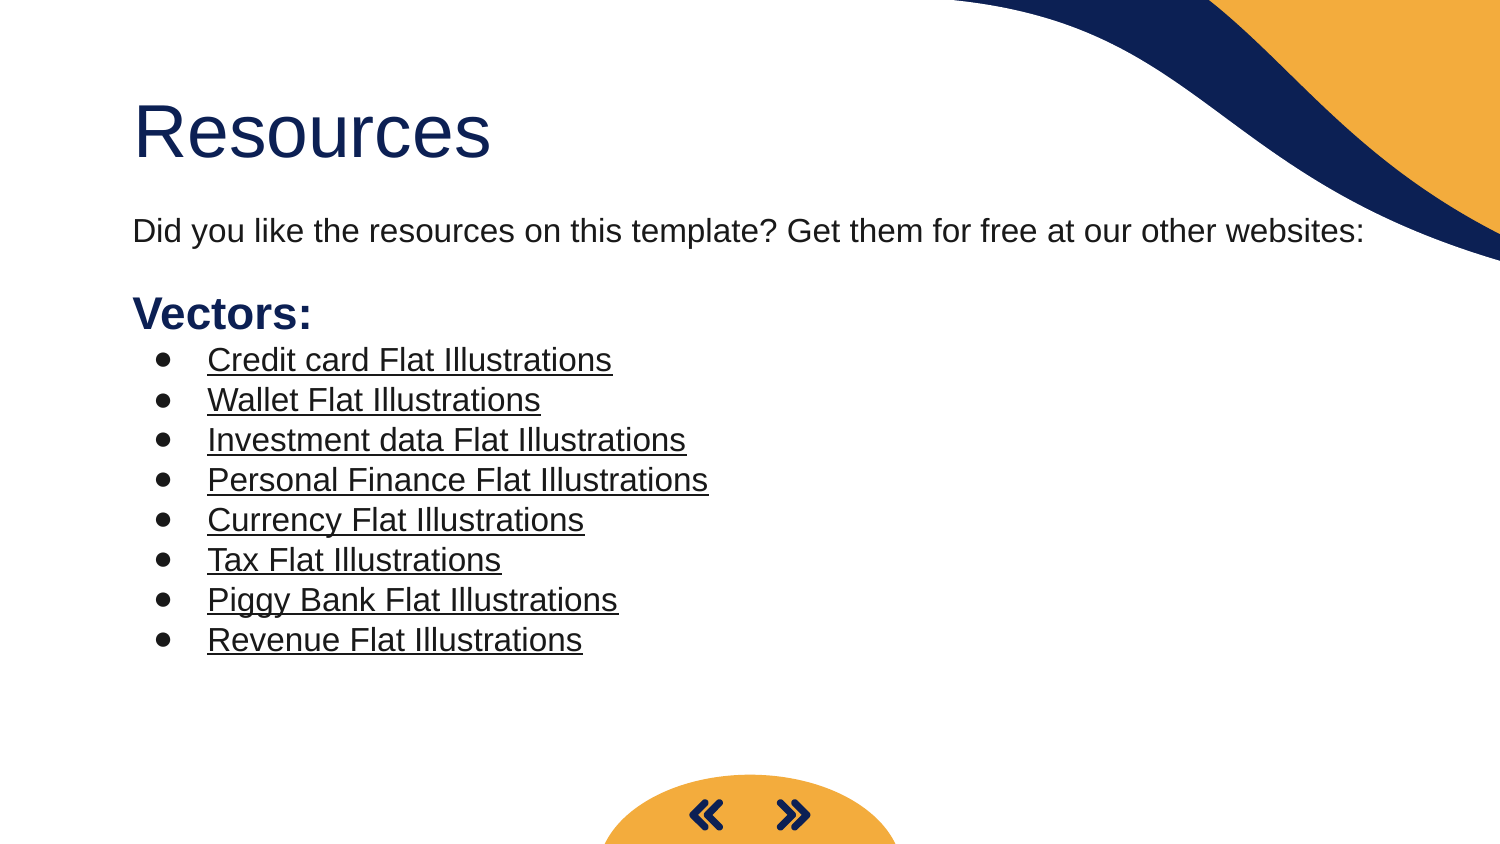

# Resources
Did you like the resources on this template? Get them for free at our other websites:

Vectors:
Credit card Flat Illustrations
Wallet Flat Illustrations
Investment data Flat Illustrations
Personal Finance Flat Illustrations
Currency Flat Illustrations
Tax Flat Illustrations
Piggy Bank Flat Illustrations
Revenue Flat Illustrations